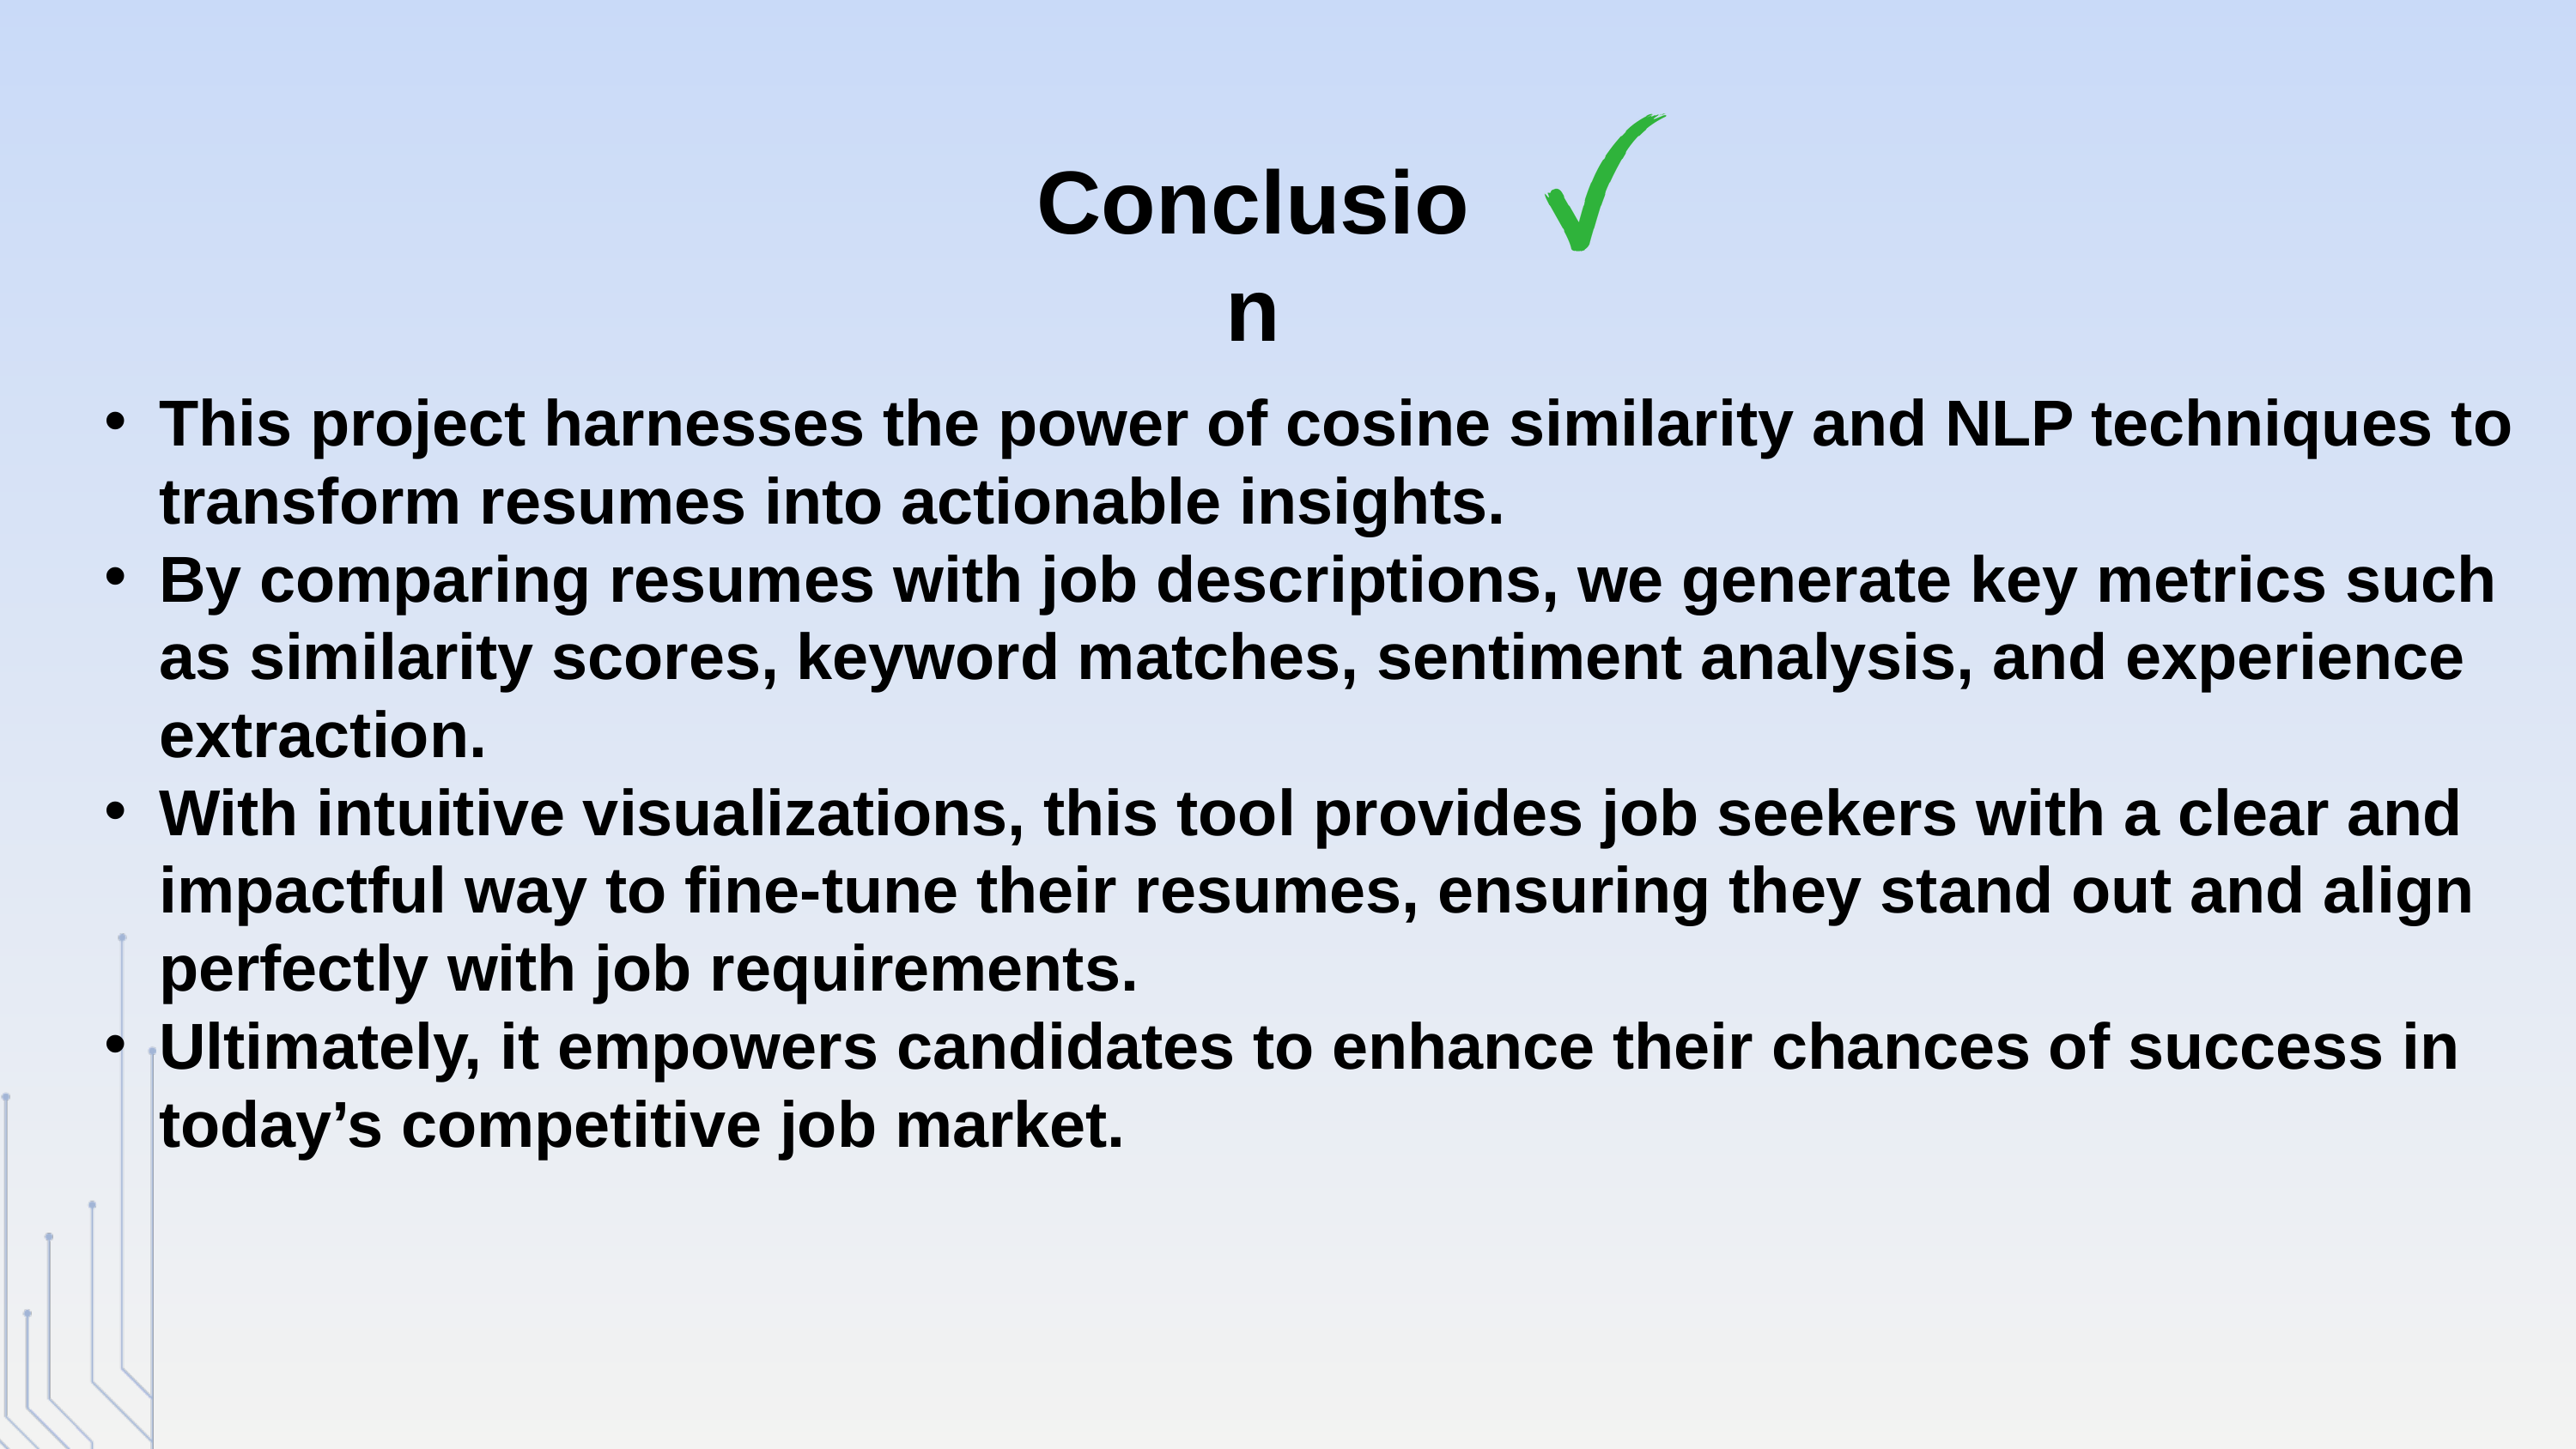

Conclusion
This project harnesses the power of cosine similarity and NLP techniques to transform resumes into actionable insights.
By comparing resumes with job descriptions, we generate key metrics such as similarity scores, keyword matches, sentiment analysis, and experience extraction.
With intuitive visualizations, this tool provides job seekers with a clear and impactful way to fine-tune their resumes, ensuring they stand out and align perfectly with job requirements.
Ultimately, it empowers candidates to enhance their chances of success in today’s competitive job market.